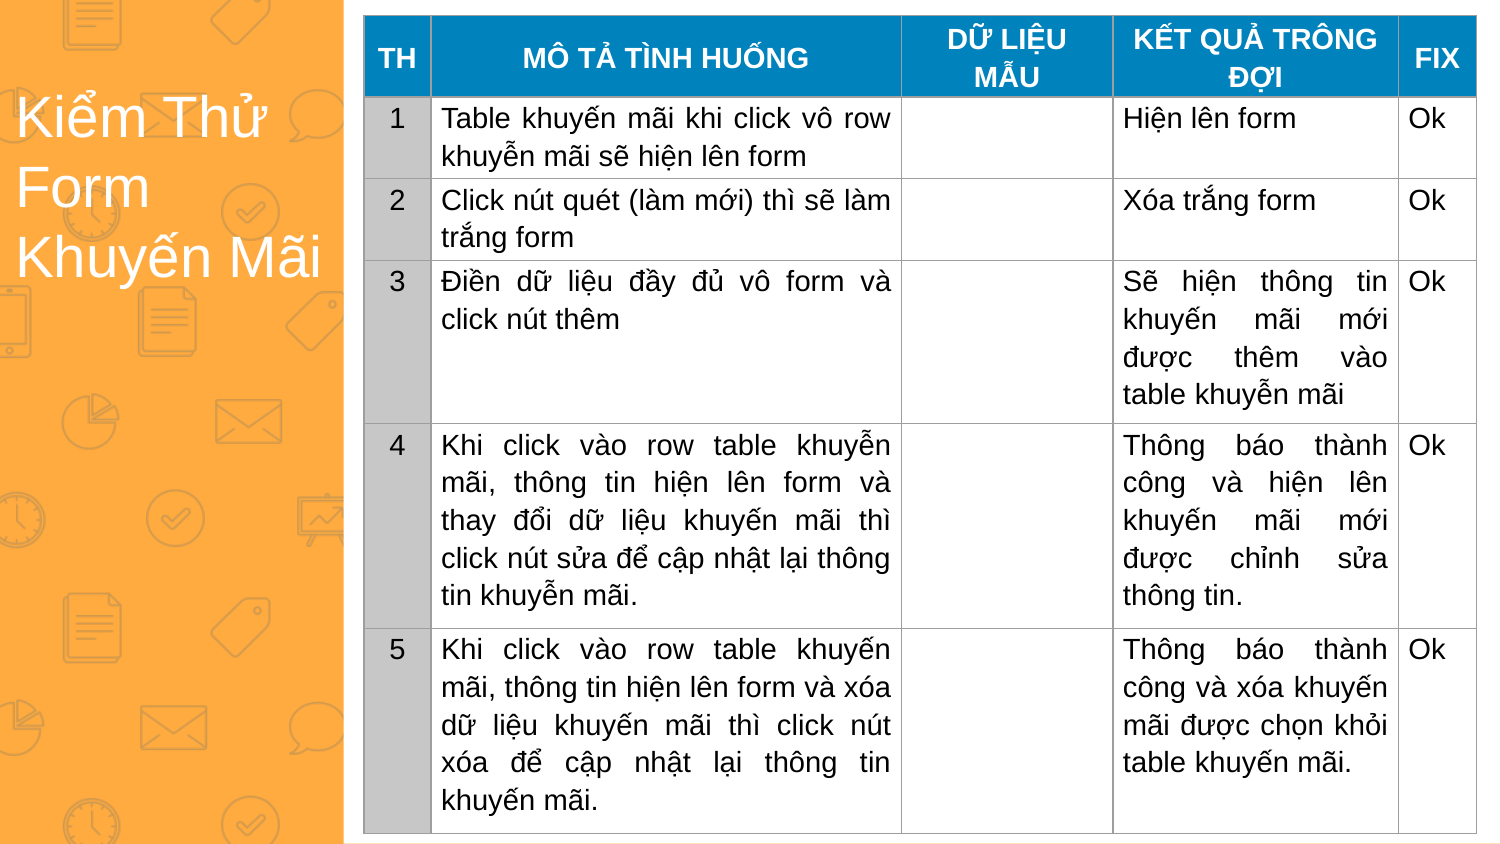

| TH | Mô tả tình huống | Dữ liệu mẫu | Kết quả trông đợi | Fix |
| --- | --- | --- | --- | --- |
| 1 | Table khuyến mãi khi click vô row khuyễn mãi sẽ hiện lên form |  | Hiện lên form | Ok |
| 2 | Click nút quét (làm mới) thì sẽ làm trắng form |  | Xóa trắng form | Ok |
| 3 | Điền dữ liệu đầy đủ vô form và click nút thêm |  | Sẽ hiện thông tin khuyến mãi mới được thêm vào table khuyễn mãi | Ok |
| 4 | Khi click vào row table khuyễn mãi, thông tin hiện lên form và thay đổi dữ liệu khuyến mãi thì click nút sửa để cập nhật lại thông tin khuyễn mãi. |  | Thông báo thành công và hiện lên khuyến mãi mới được chỉnh sửa thông tin. | Ok |
| 5 | Khi click vào row table khuyến mãi, thông tin hiện lên form và xóa dữ liệu khuyến mãi thì click nút xóa để cập nhật lại thông tin khuyến mãi. |  | Thông báo thành công và xóa khuyến mãi được chọn khỏi table khuyến mãi. | Ok |
# Kiểm Thử Form Khuyến Mãi